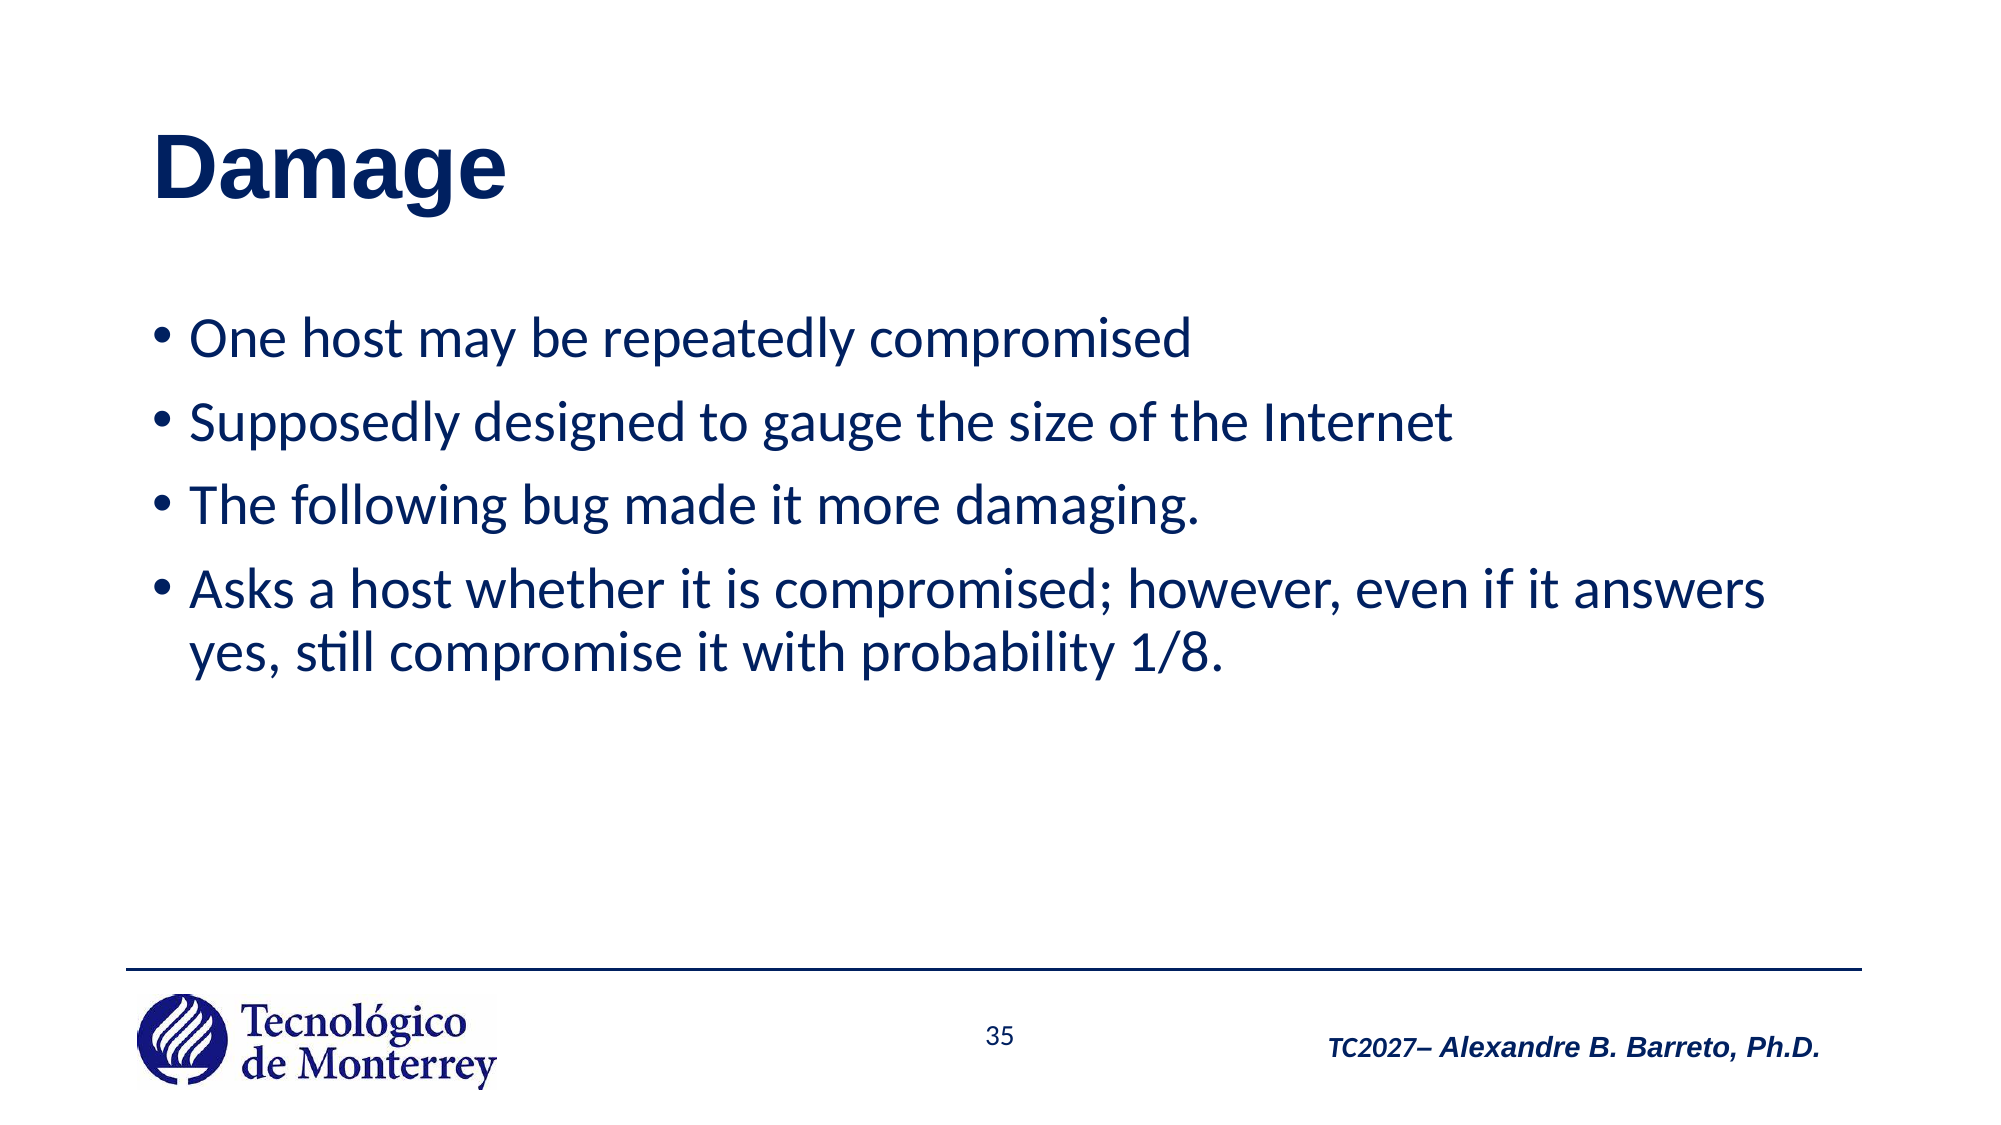

# Damage
One host may be repeatedly compromised
Supposedly designed to gauge the size of the Internet
The following bug made it more damaging.
Asks a host whether it is compromised; however, even if it answers yes, still compromise it with probability 1/8.